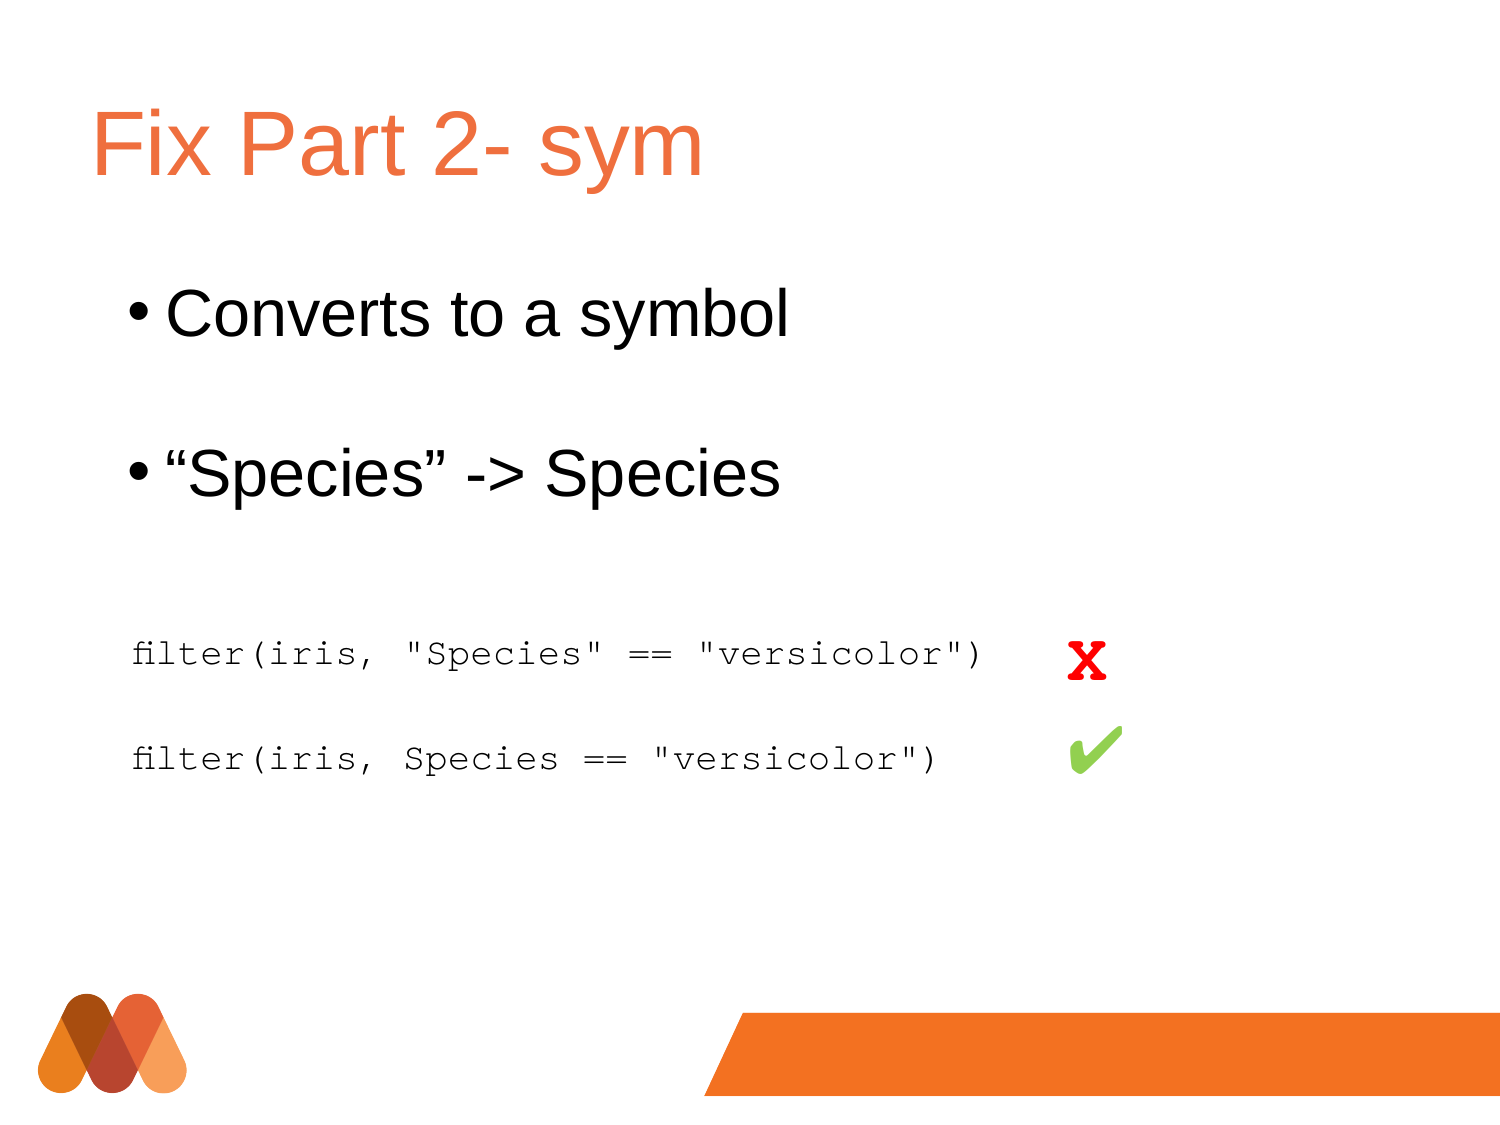

# Fix Part 2- sym
Converts to a symbol

“Species” -> Species

X
✔

filter(iris, "Species" == "versicolor")

filter(iris, Species == "versicolor")